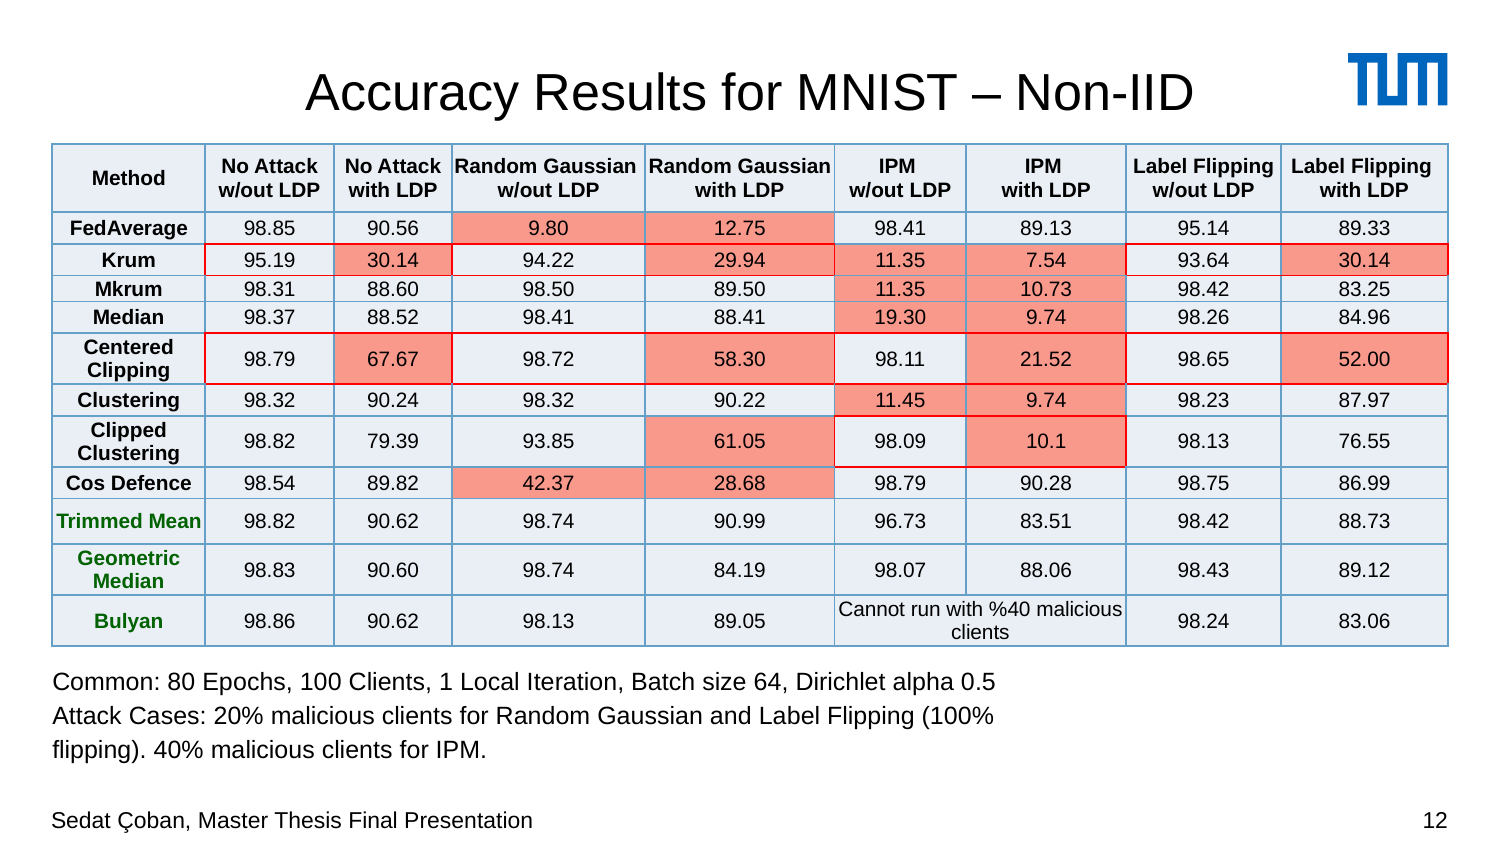

# Accuracy Results for MNIST – Non-IID
| Method | No Attack w/out LDP | No Attack with LDP | Random Gaussian w/out LDP | Random Gaussian with LDP | IPM w/out LDP | IPM with LDP | Label Flipping w/out LDP | Label Flipping with LDP |
| --- | --- | --- | --- | --- | --- | --- | --- | --- |
| FedAverage | 98.85 | 90.56 | 9.80 | 12.75 | 98.41 | 89.13 | 95.14 | 89.33 |
| Krum | 95.19 | 30.14 | 94.22 | 29.94 | 11.35 | 7.54 | 93.64 | 30.14 |
| Mkrum | 98.31 | 88.60 | 98.50 | 89.50 | 11.35 | 10.73 | 98.42 | 83.25 |
| Median | 98.37 | 88.52 | 98.41 | 88.41 | 19.30 | 9.74 | 98.26 | 84.96 |
| Centered Clipping | 98.79 | 67.67 | 98.72 | 58.30 | 98.11 | 21.52 | 98.65 | 52.00 |
| Clustering | 98.32 | 90.24 | 98.32 | 90.22 | 11.45 | 9.74 | 98.23 | 87.97 |
| Clipped Clustering | 98.82 | 79.39 | 93.85 | 61.05 | 98.09 | 10.1 | 98.13 | 76.55 |
| Cos Defence | 98.54 | 89.82 | 42.37 | 28.68 | 98.79 | 90.28 | 98.75 | 86.99 |
| Trimmed Mean | 98.82 | 90.62 | 98.74 | 90.99 | 96.73 | 83.51 | 98.42 | 88.73 |
| Geometric Median | 98.83 | 90.60 | 98.74 | 84.19 | 98.07 | 88.06 | 98.43 | 89.12 |
| Bulyan | 98.86 | 90.62 | 98.13 | 89.05 | Cannot run with %40 malicious clients |  | 98.24 | 83.06 |
Common: 80 Epochs, 100 Clients, 1 Local Iteration, Batch size 64, Dirichlet alpha 0.5
Attack Cases: 20% malicious clients for Random Gaussian and Label Flipping (100%  flipping). 40% malicious clients for IPM.
Sedat Çoban, Master Thesis Final Presentation
12